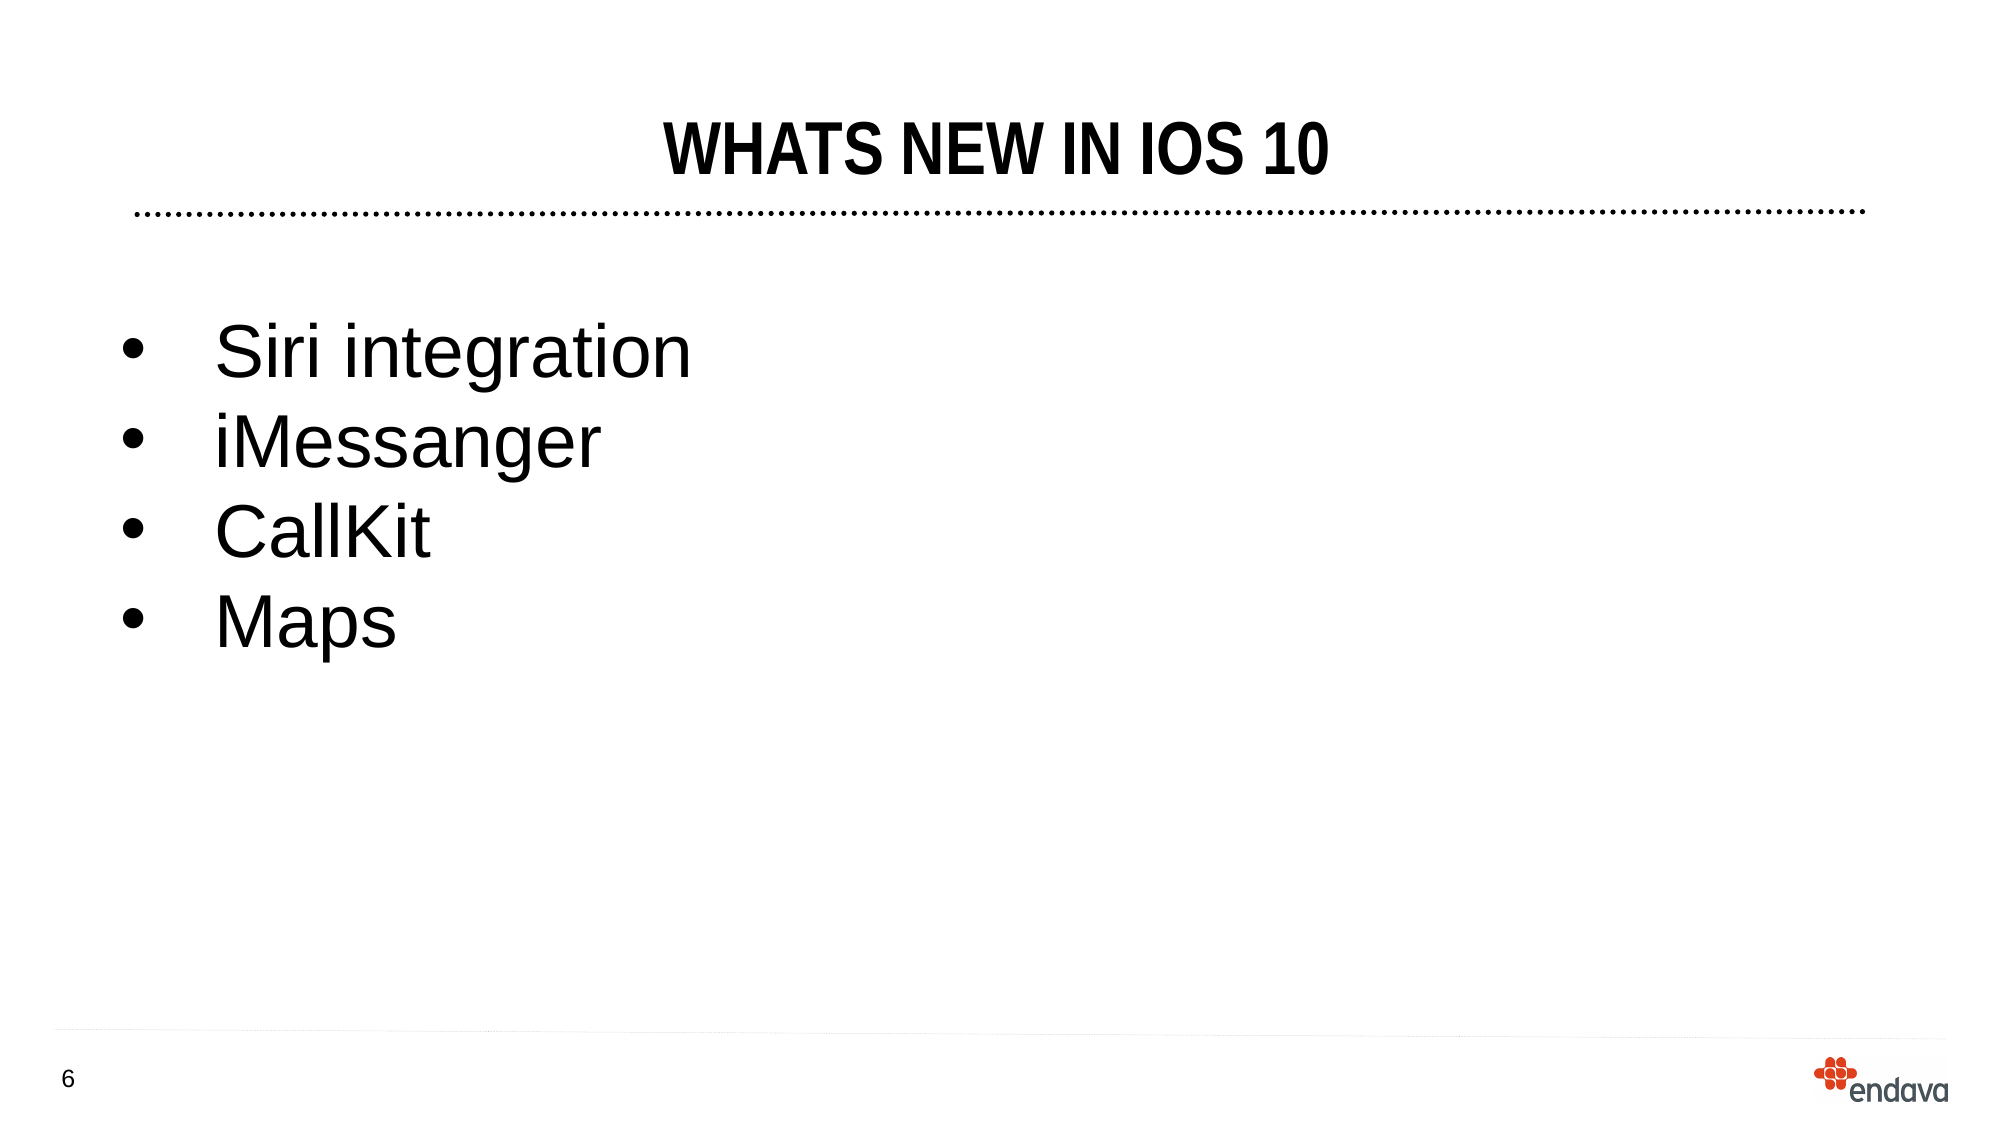

# Whats new in ios 10
Siri integration
iMessanger
CallKit
Maps